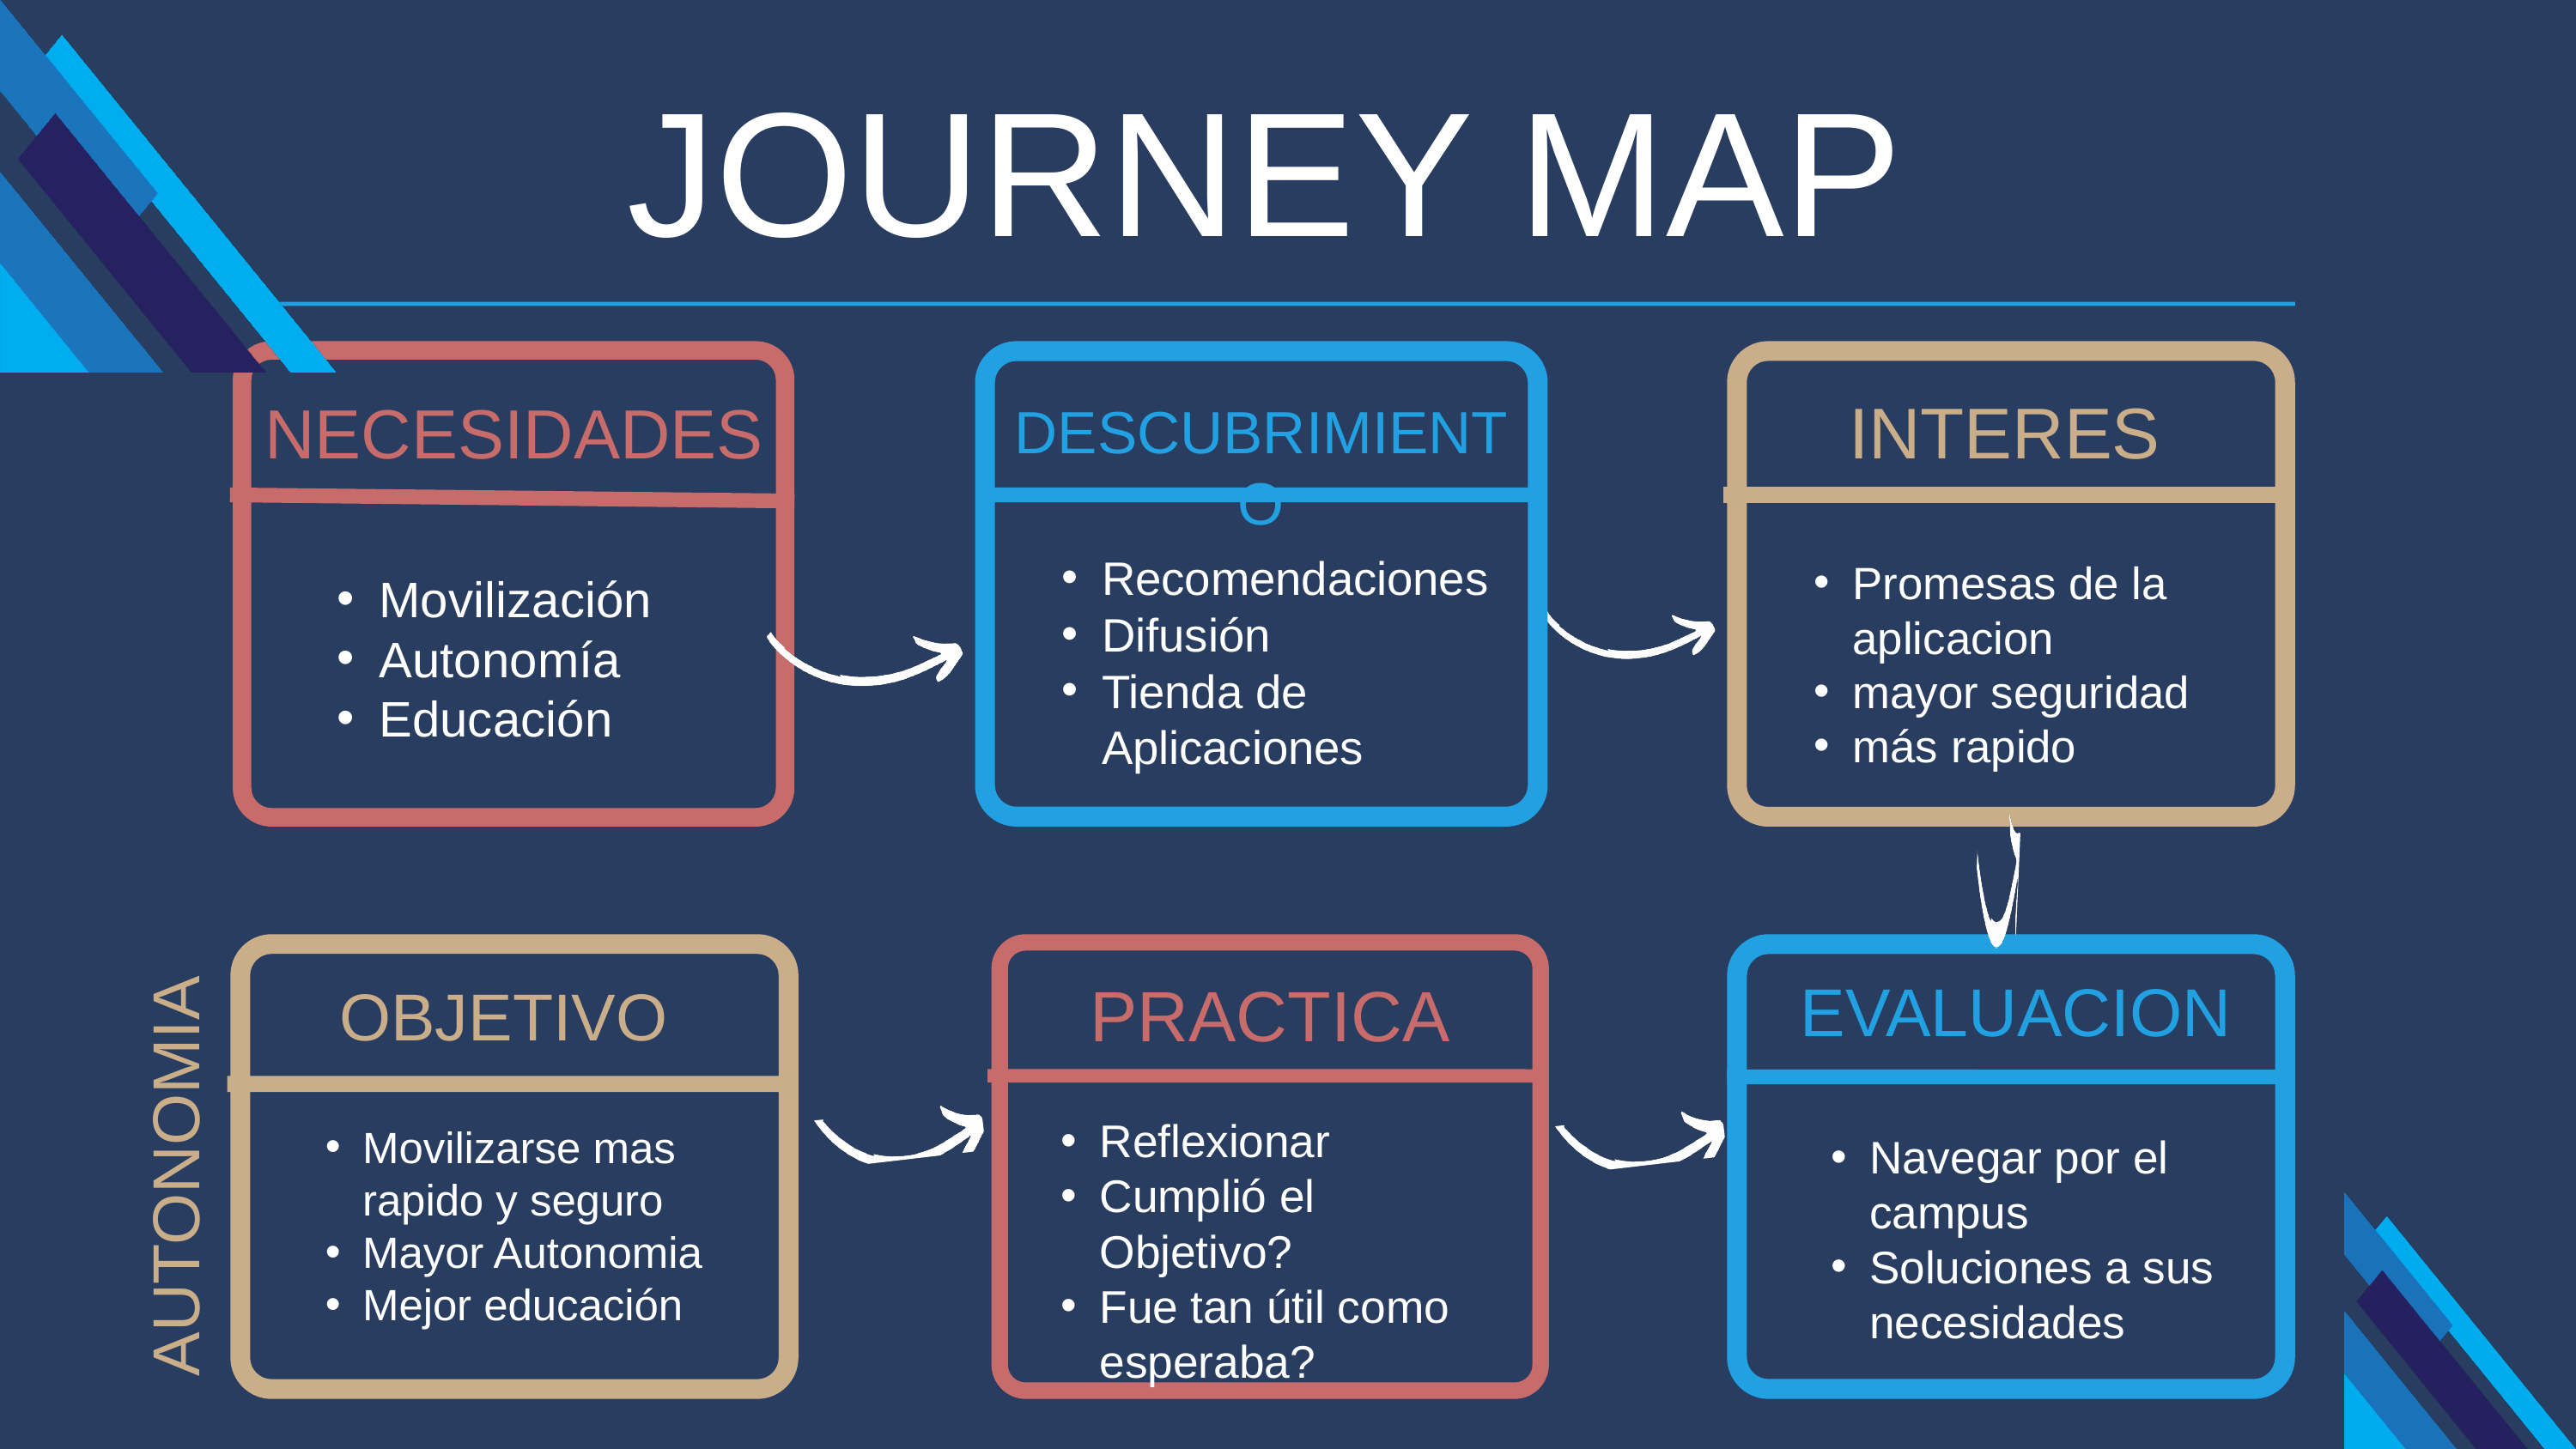

JOURNEY MAP

INTERES
NECESIDADES
DESCUBRIMIENTO

Recomendaciones
Difusión
Tienda de Aplicaciones
Promesas de la aplicacion
mayor seguridad
más rapido
Movilización
Autonomía
Educación

EVALUACION
PRACTICA
OBJETIVO

Reflexionar
Cumplió el Objetivo?
Fue tan útil como esperaba?

Movilizarse mas rapido y seguro
Mayor Autonomia
Mejor educación
Navegar por el campus
Soluciones a sus necesidades
AUTONOMIA